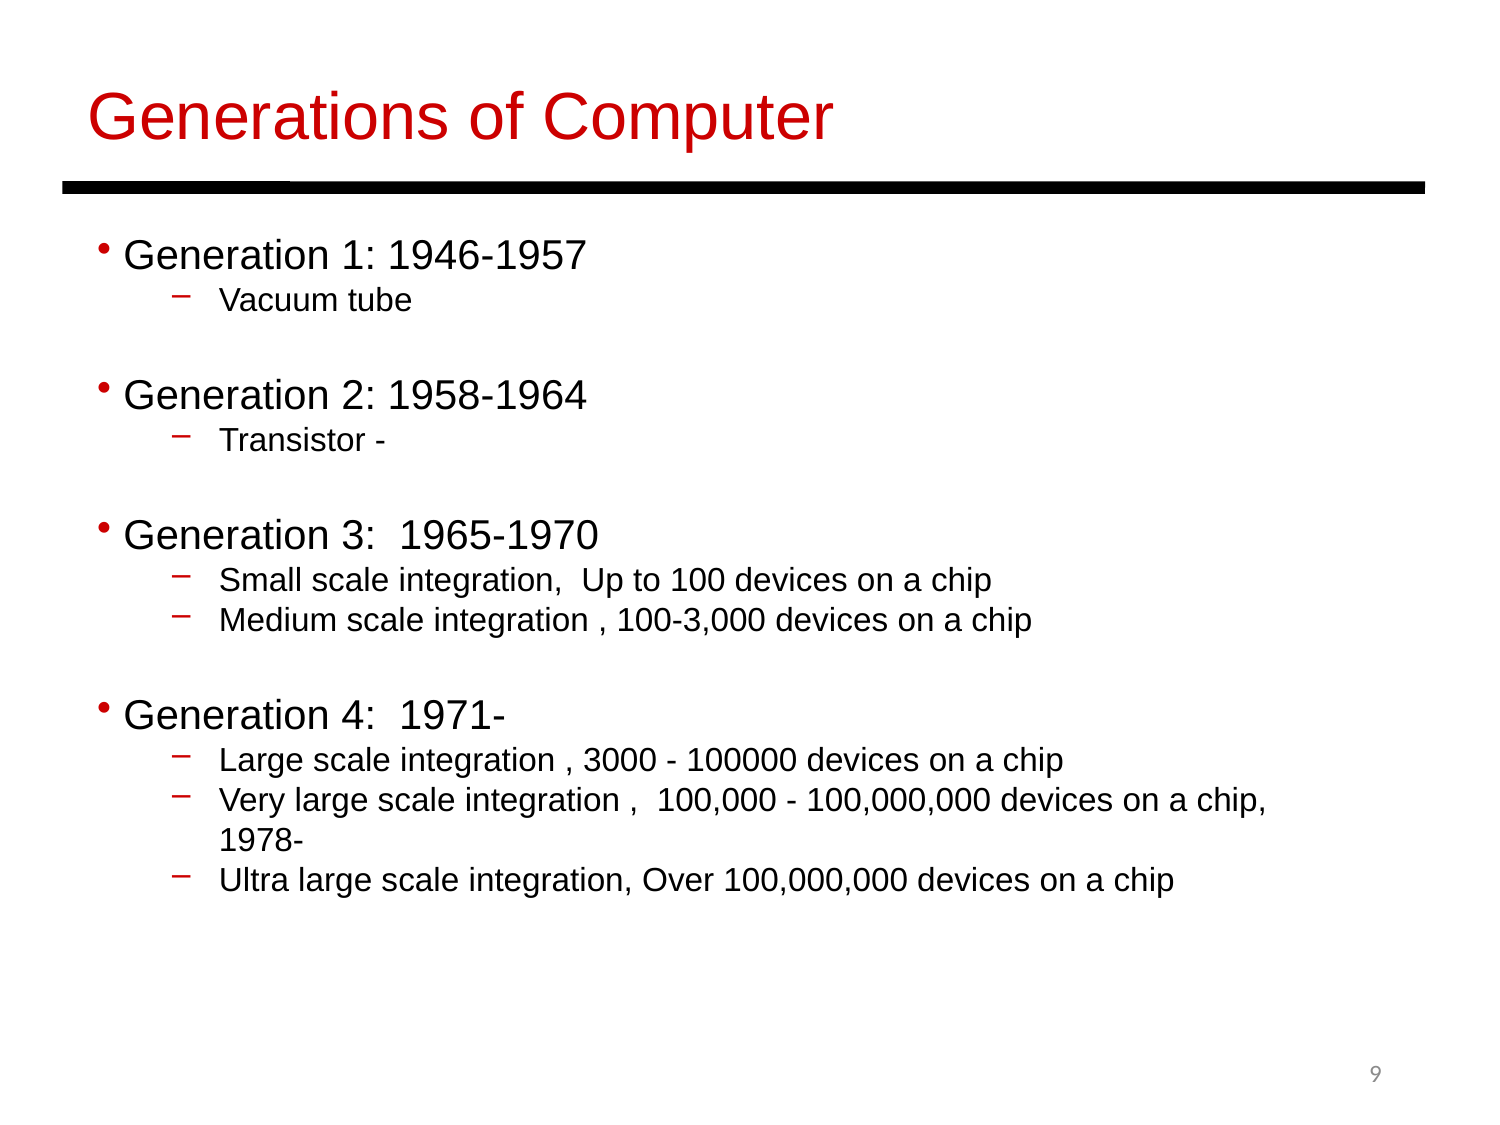

Generations of Computer

 Generation 1: 1946-1957
Vacuum tube

 Generation 2: 1958-1964
Transistor -

 Generation 3:  1965-1970
Small scale integration,  Up to 100 devices on a chip
Medium scale integration , 100-3,000 devices on a chip

 Generation 4:  1971-
Large scale integration , 3000 - 100000 devices on a chip
Very large scale integration ,  100,000 - 100,000,000 devices on a chip, 1978-
Ultra large scale integration, Over 100,000,000 devices on a chip
9